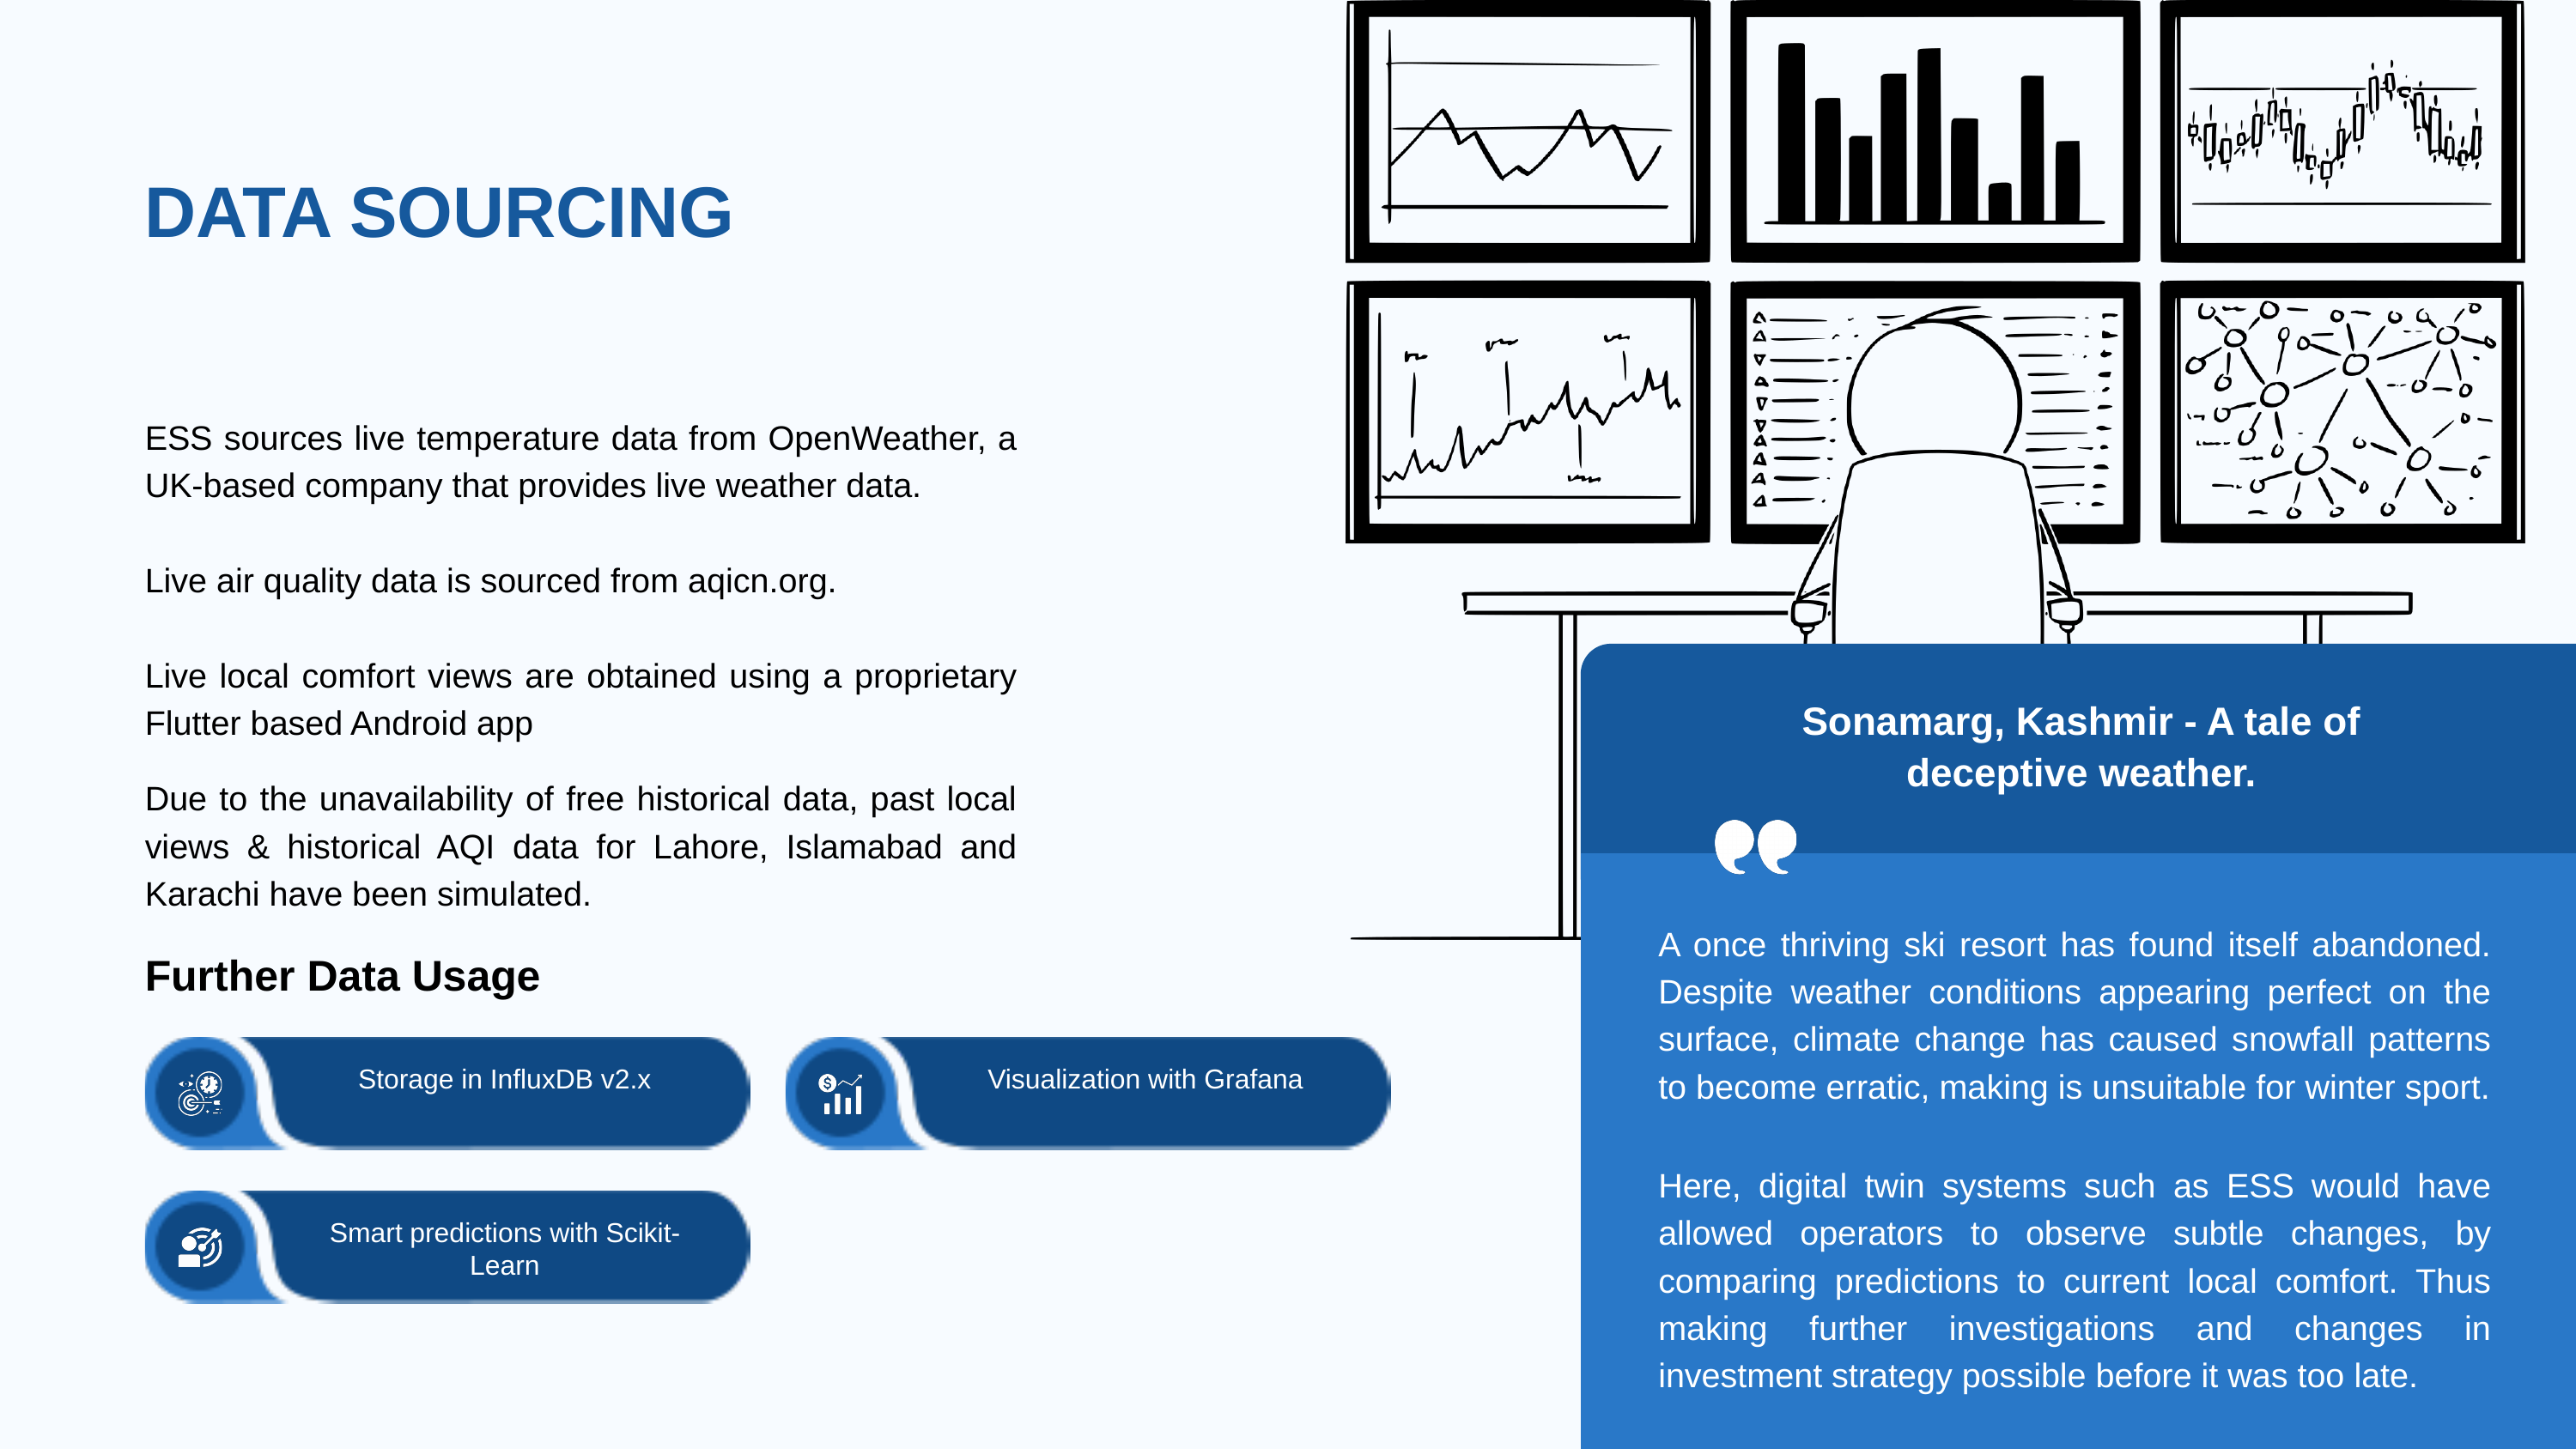

DATA SOURCING
ESS sources live temperature data from OpenWeather, a UK-based company that provides live weather data.

Live air quality data is sourced from aqicn.org.

Live local comfort views are obtained using a proprietary Flutter based Android app

Sonamarg, Kashmir - A tale of deceptive weather.
Due to the unavailability of free historical data, past local views & historical AQI data for Lahore, Islamabad and Karachi have been simulated.

A once thriving ski resort has found itself abandoned. Despite weather conditions appearing perfect on the surface, climate change has caused snowfall patterns to become erratic, making is unsuitable for winter sport.
Further Data Usage

Storage in InfluxDB v2.x
Visualization with Grafana

Here, digital twin systems such as ESS would have allowed operators to observe subtle changes, by comparing predictions to current local comfort. Thus making further investigations and changes in investment strategy possible before it was too late.

Smart predictions with Scikit-Learn